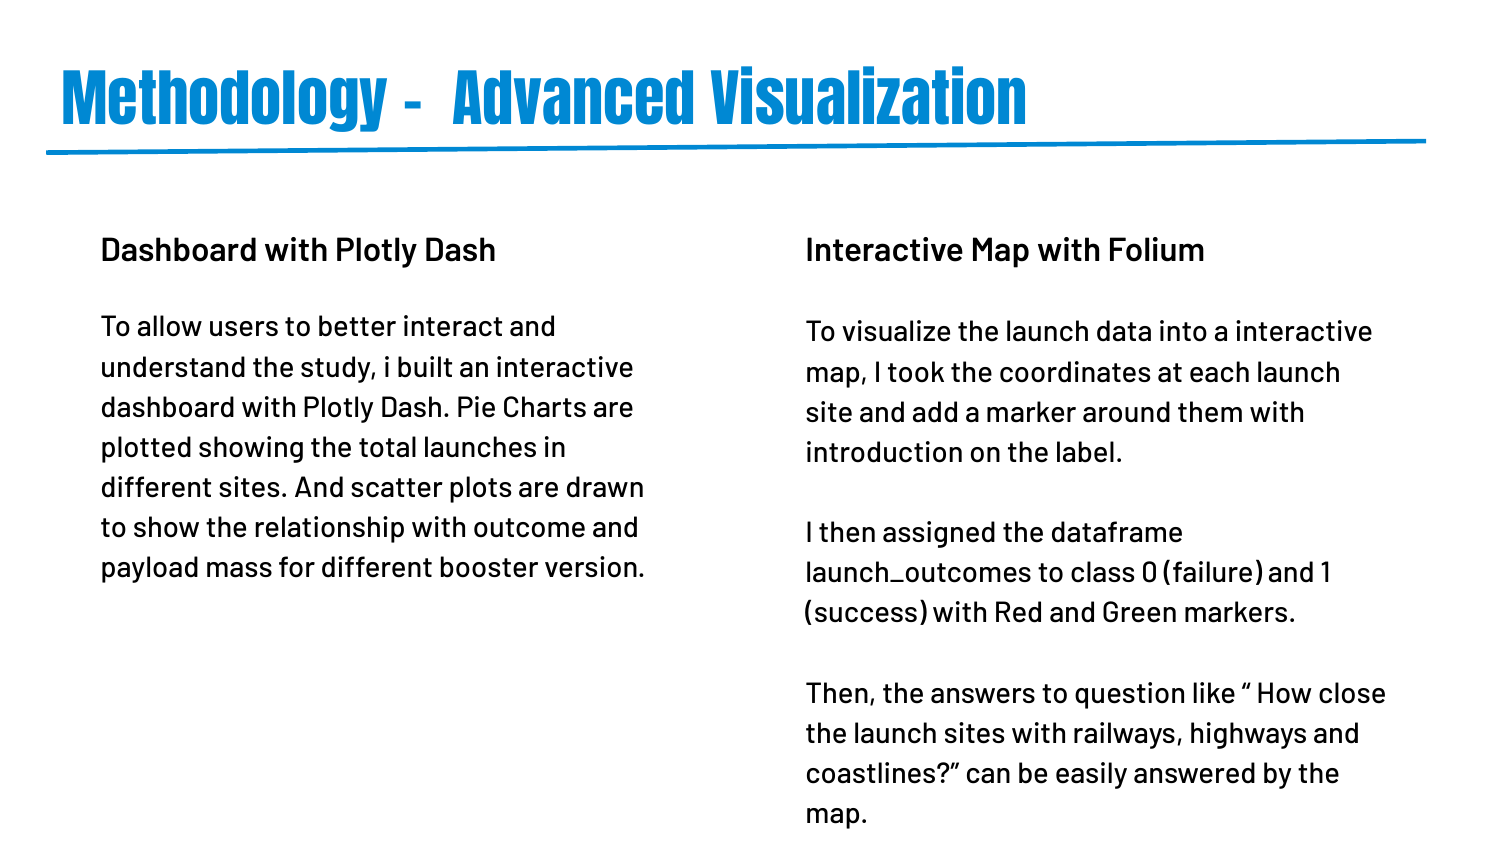

Methodology -  Advanced Visualization
Dashboard with Plotly Dash

To allow users to better interact and understand the study, i built an interactive dashboard with Plotly Dash. Pie Charts are plotted showing the total launches in different sites. And scatter plots are drawn to show the relationship with outcome and payload mass for different booster version.
Interactive Map with Folium

To visualize the launch data into a interactive map, I took the coordinates at each launch site and add a marker around them with introduction on the label.

I then assigned the dataframe launch_outcomes to class 0 (failure) and 1 (success) with Red and Green markers.

Then, the answers to question like “ How close the launch sites with railways, highways and coastlines?” can be easily answered by the map.